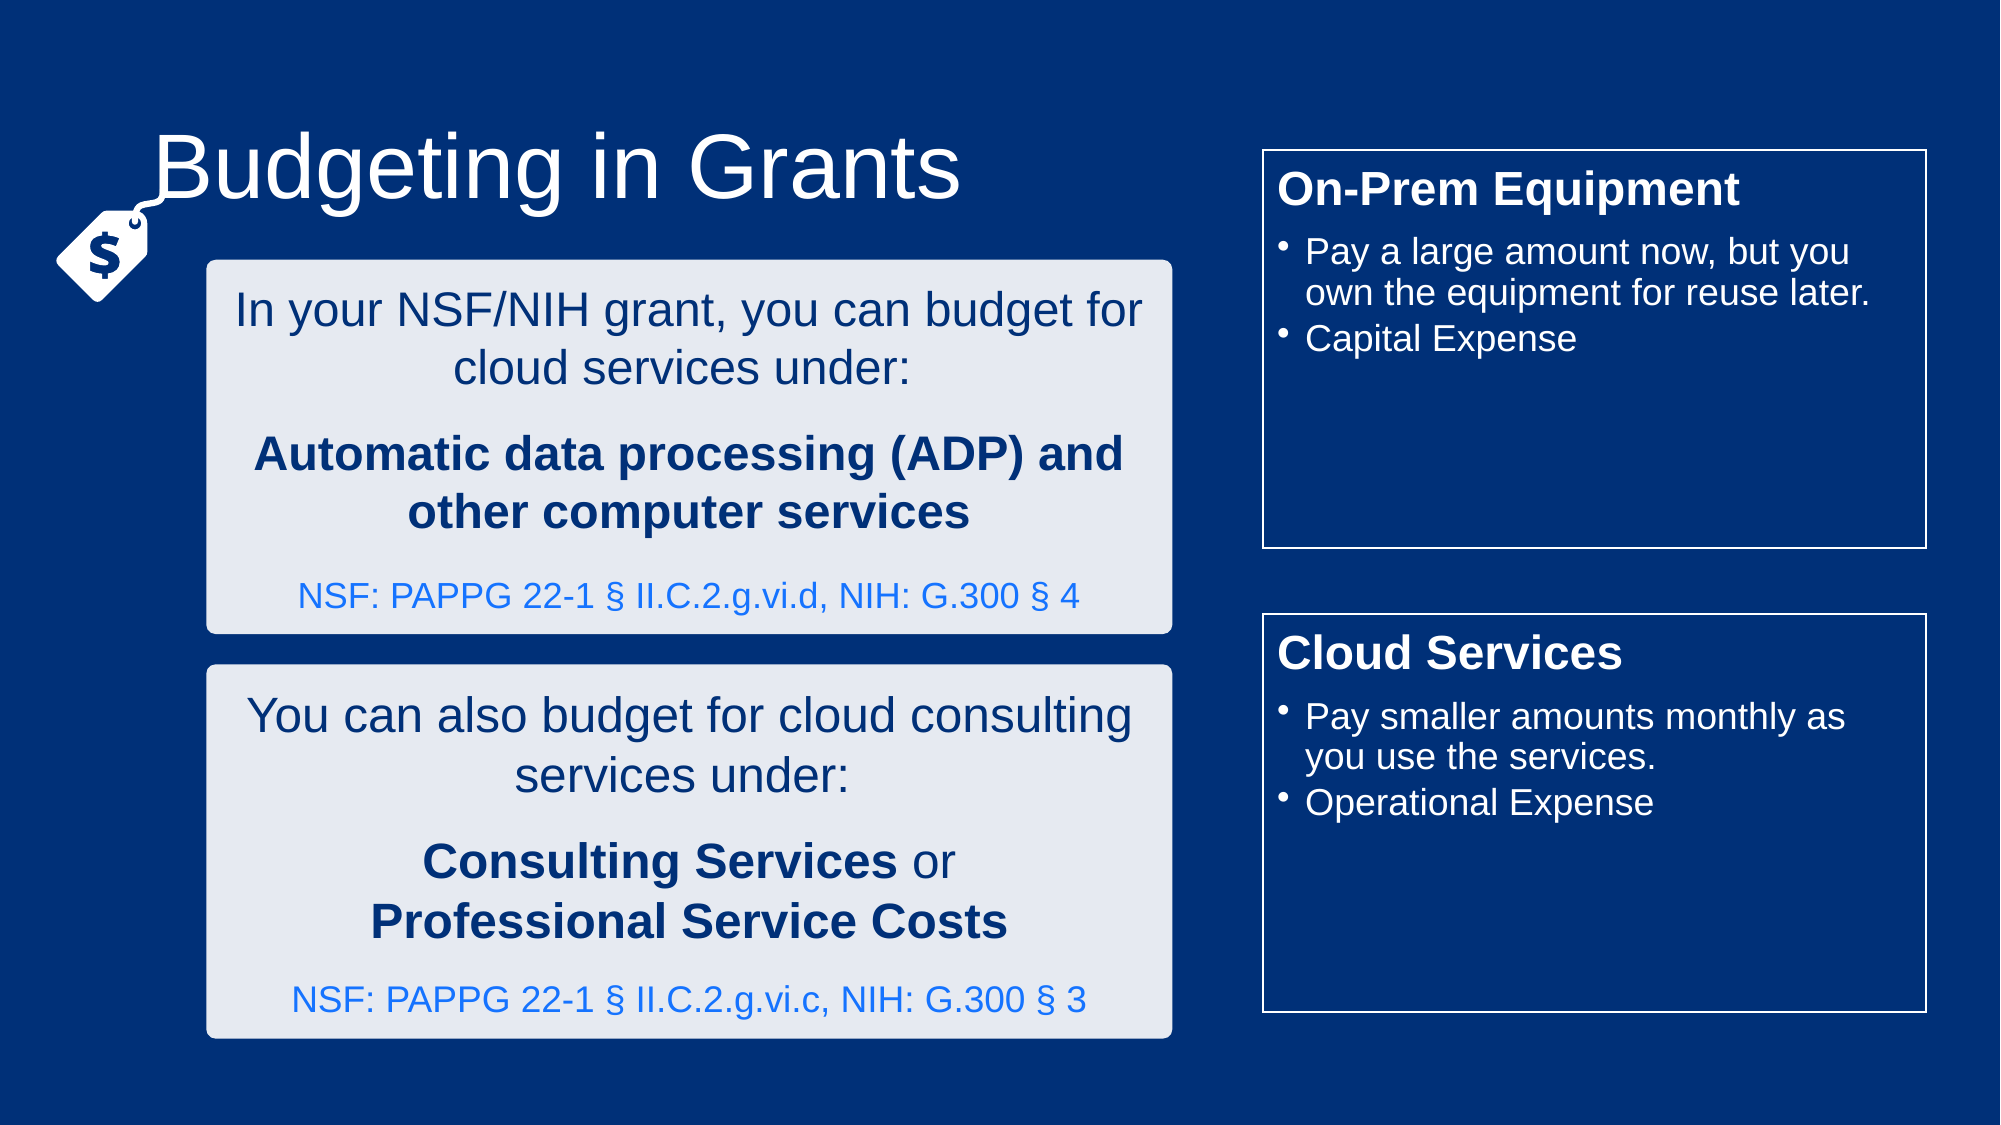

# Budgeting in Grants
On-Prem Equipment
Pay a large amount now, but you own the equipment for reuse later.
Capital Expense
Cloud Services
Pay smaller amounts monthly as you use the services.
Operational Expense

In your NSF/NIH grant, you can budget for cloud services under:

Automatic data processing (ADP) and other computer services

NSF: PAPPG 22-1 § II.C.2.g.vi.d, NIH: G.300 § 4
You can also budget for cloud consulting services under:

Consulting Services or
Professional Service Costs

NSF: PAPPG 22-1 § II.C.2.g.vi.c, NIH: G.300 § 3